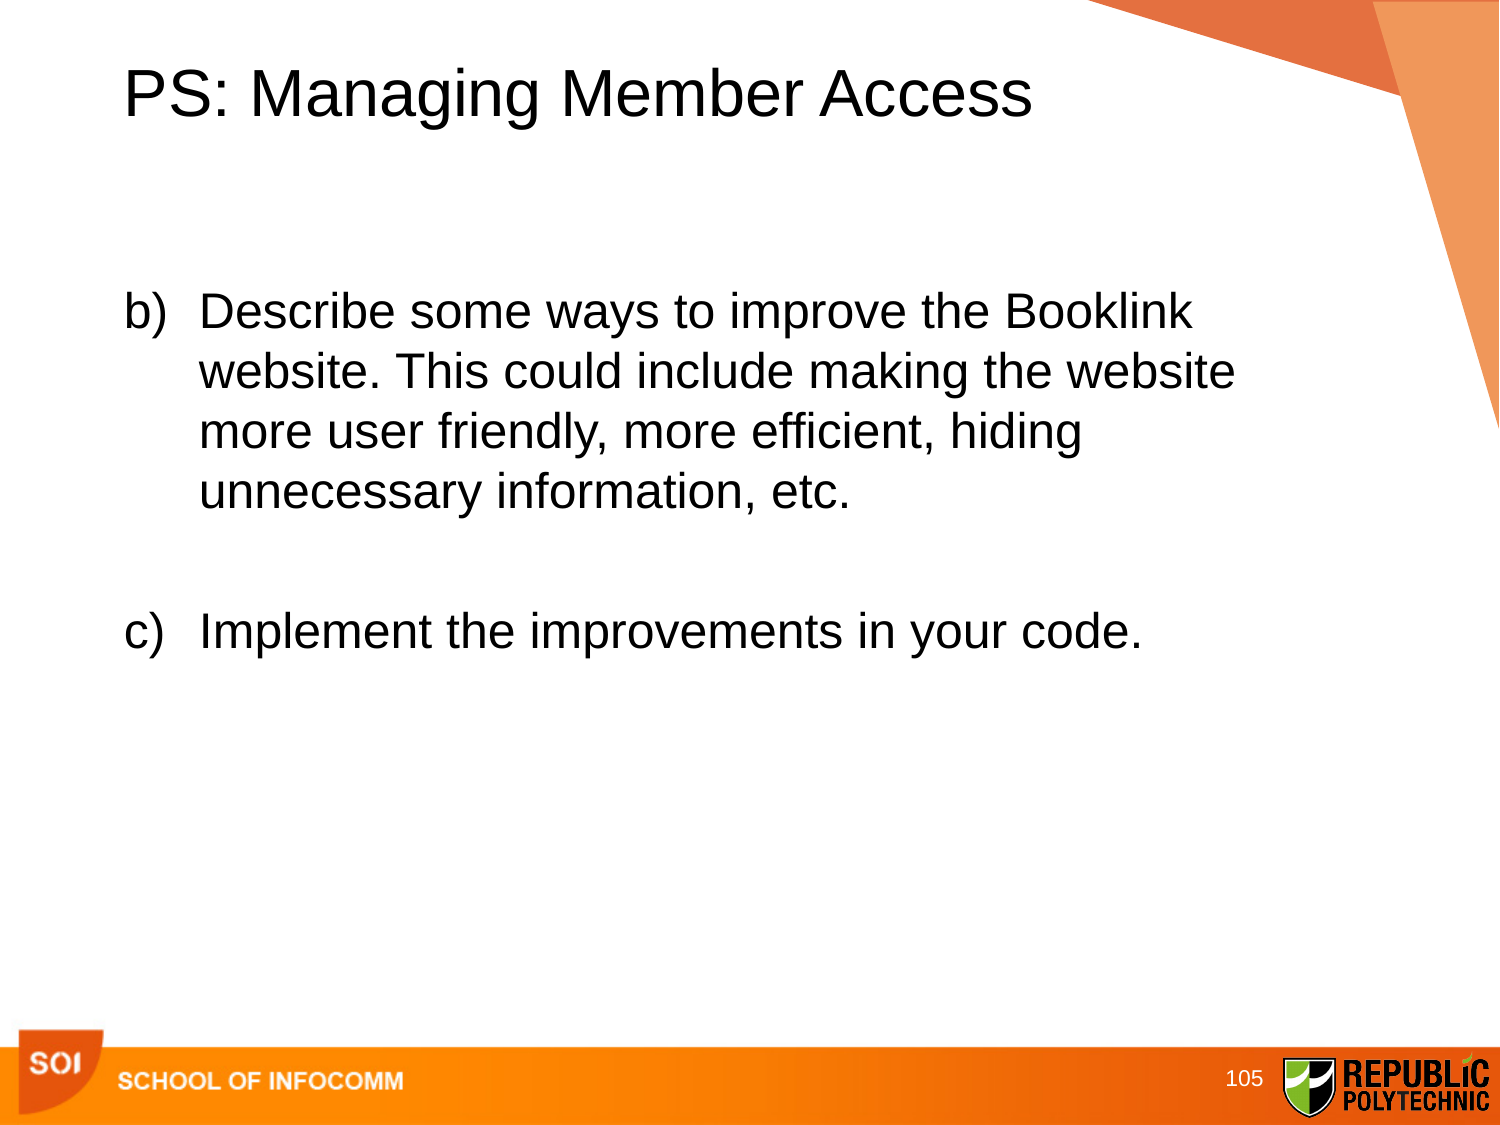

# PS: Managing Member Access
Describe some ways to improve the Booklink website. This could include making the website more user friendly, more efficient, hiding unnecessary information, etc.

Implement the improvements in your code.

105